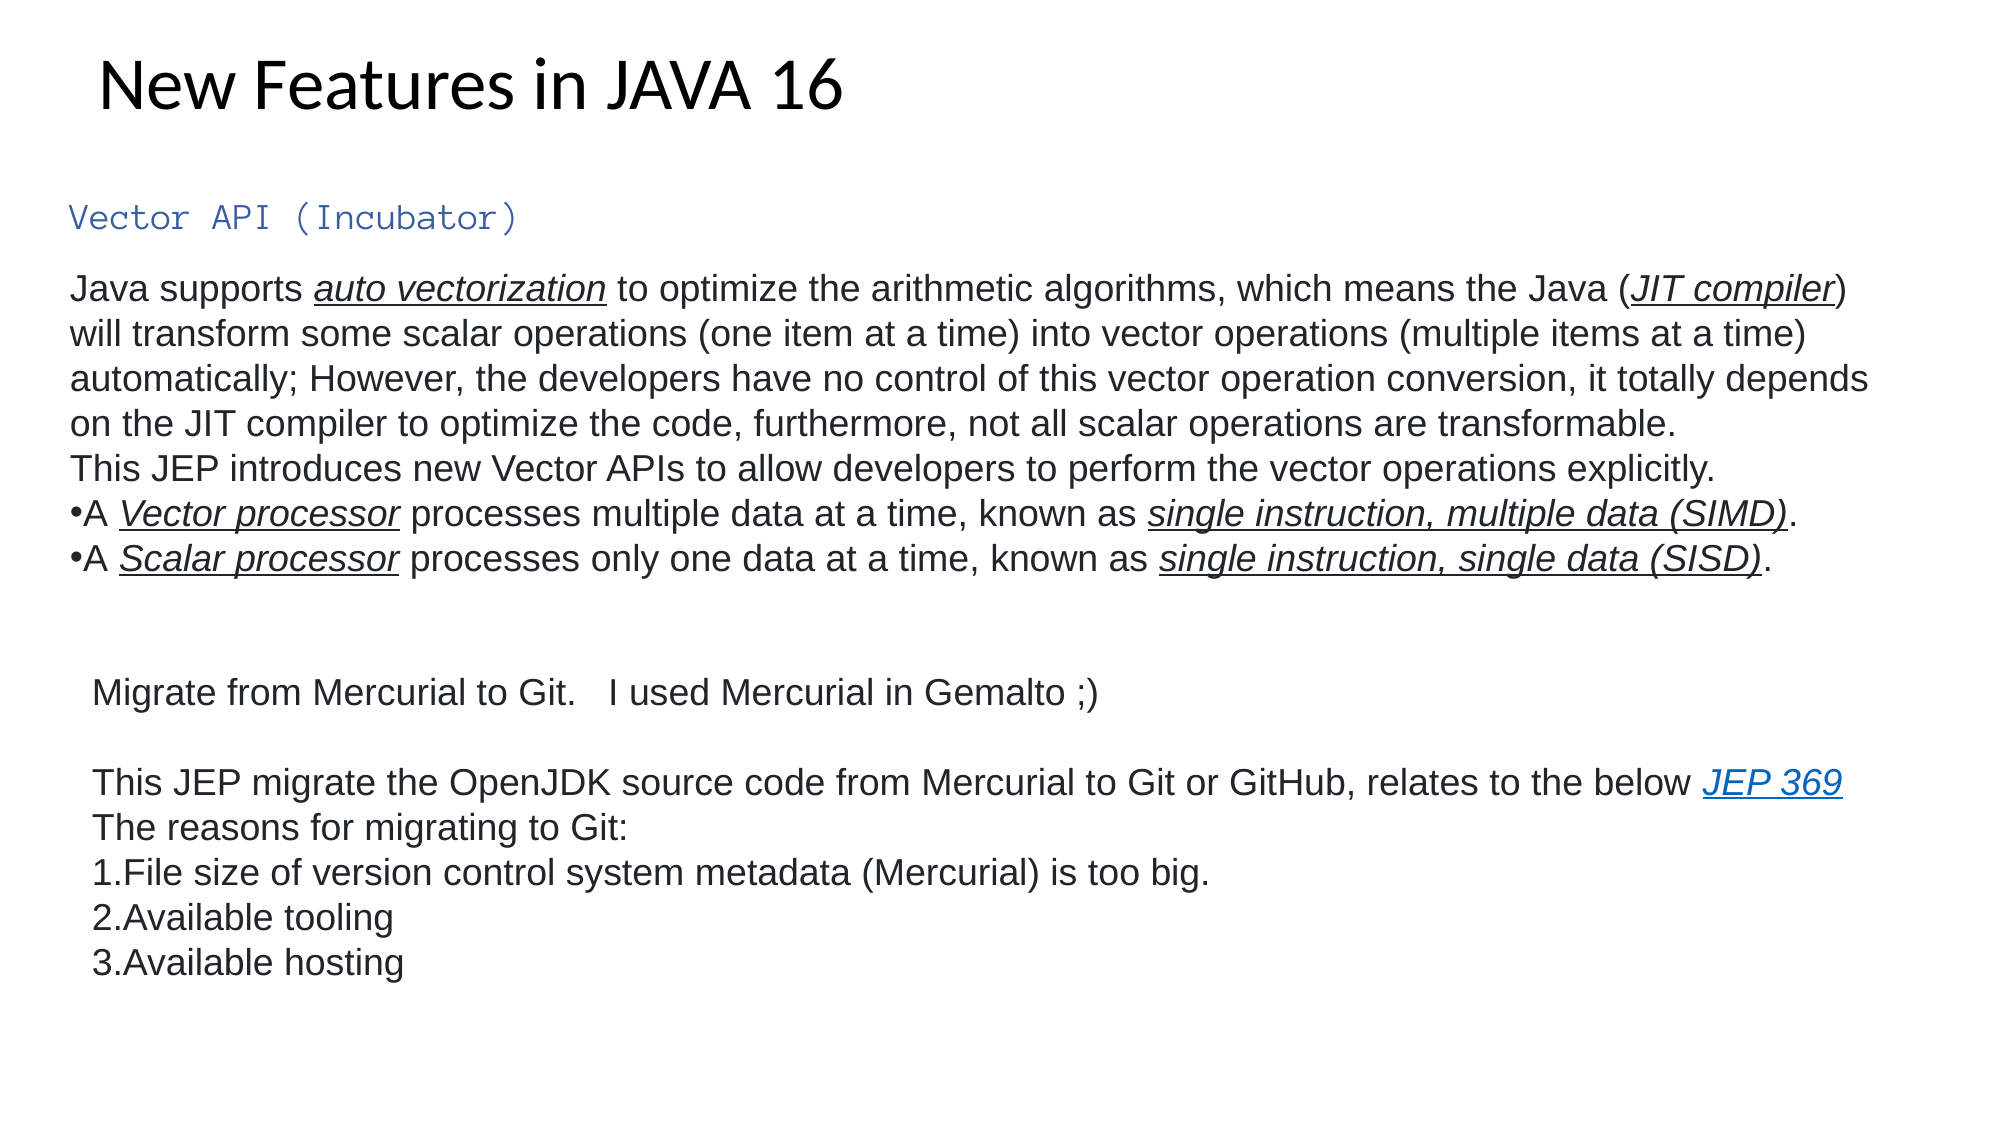

New Features in JAVA 16

Vector API (Incubator)

Java supports auto vectorization to optimize the arithmetic algorithms, which means the Java (JIT compiler) will transform some scalar operations (one item at a time) into vector operations (multiple items at a time) automatically; However, the developers have no control of this vector operation conversion, it totally depends on the JIT compiler to optimize the code, furthermore, not all scalar operations are transformable.
This JEP introduces new Vector APIs to allow developers to perform the vector operations explicitly.
A Vector processor processes multiple data at a time, known as single instruction, multiple data (SIMD).
A Scalar processor processes only one data at a time, known as single instruction, single data (SISD).
Migrate from Mercurial to Git.   I used Mercurial in Gemalto ;)
This JEP migrate the OpenJDK source code from Mercurial to Git or GitHub, relates to the below JEP 369
The reasons for migrating to Git:
File size of version control system metadata (Mercurial) is too big.
Available tooling
Available hosting